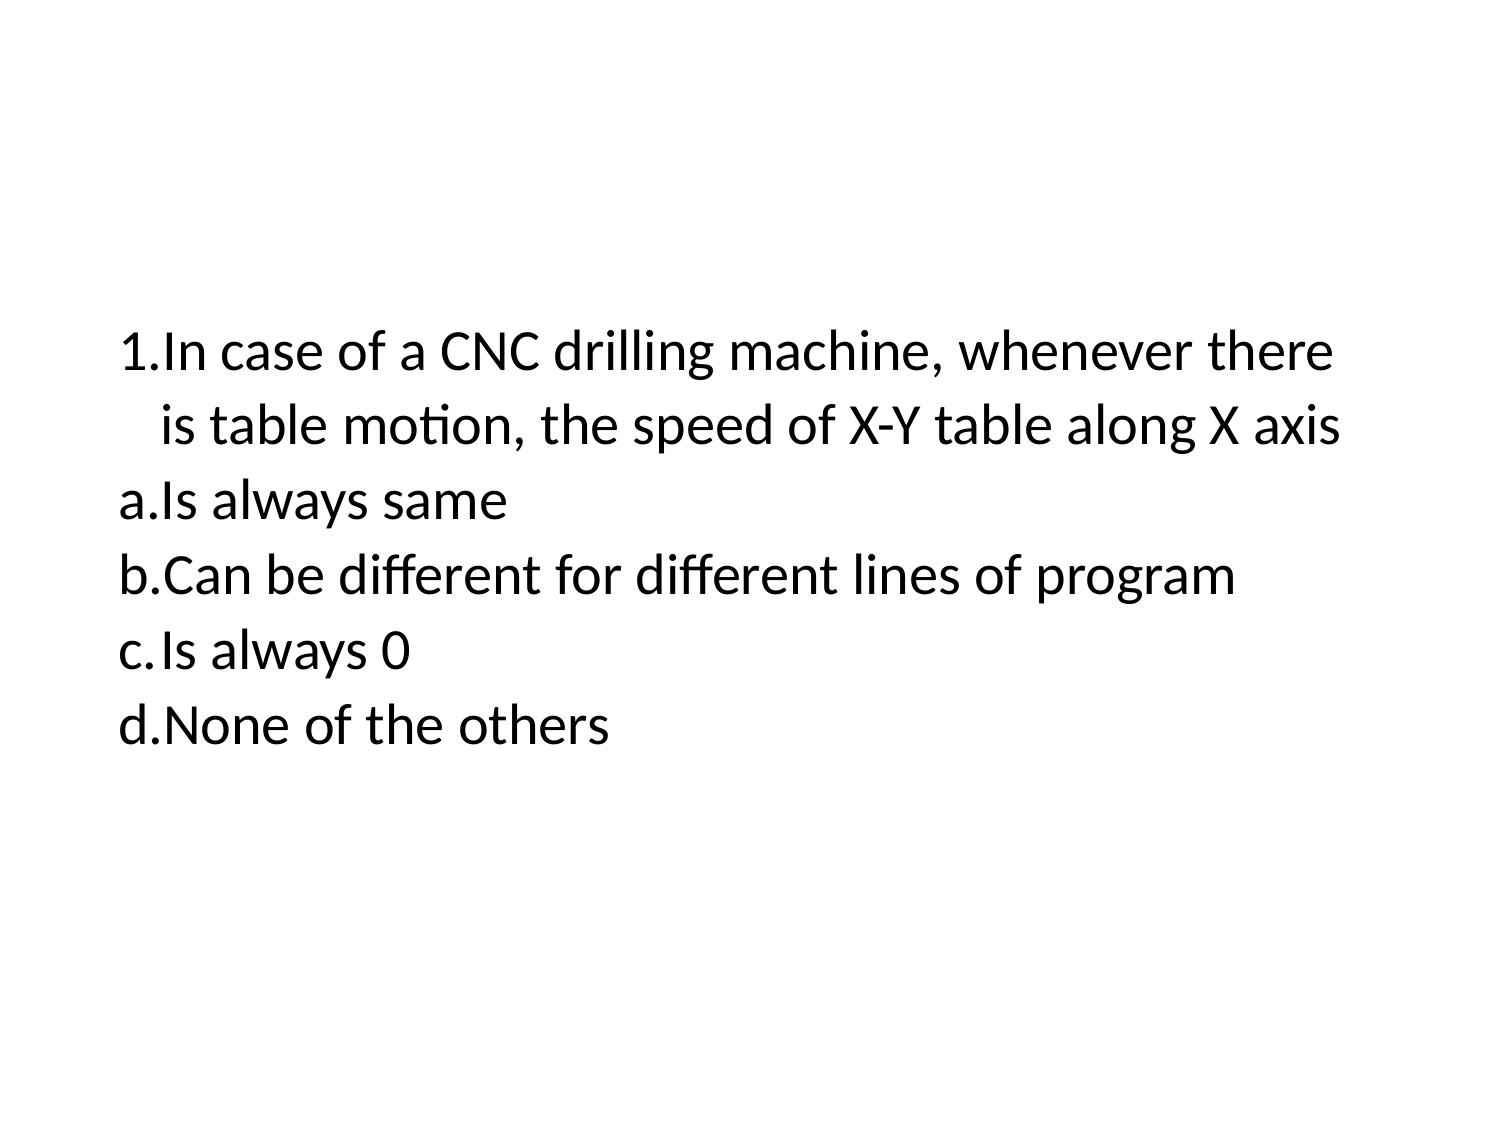

#
In case of a CNC drilling machine, whenever there is table motion, the speed of X-Y table along X axis
Is always same
Can be different for different lines of program
Is always 0
None of the others